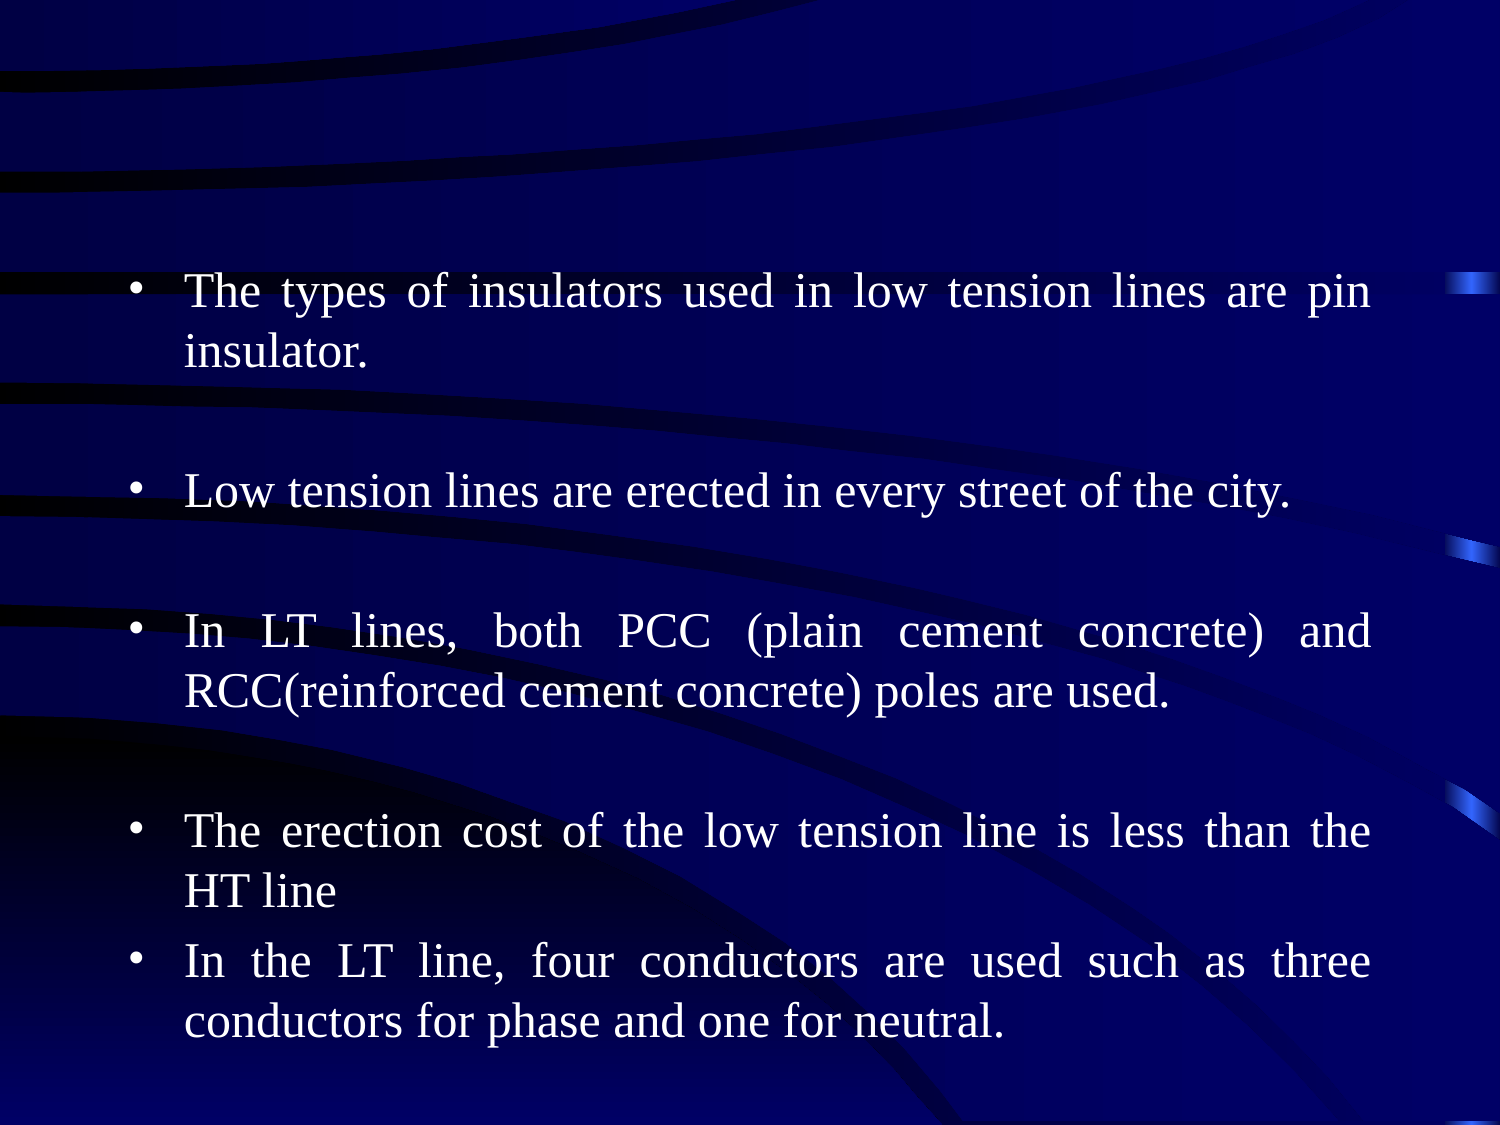

#
The types of insulators used in low tension lines are pin insulator.

Low tension lines are erected in every street of the city.

In LT lines, both PCC (plain cement concrete) and RCC(reinforced cement concrete) poles are used.

The erection cost of the low tension line is less than the HT line
In the LT line, four conductors are used such as three conductors for phase and one for neutral.